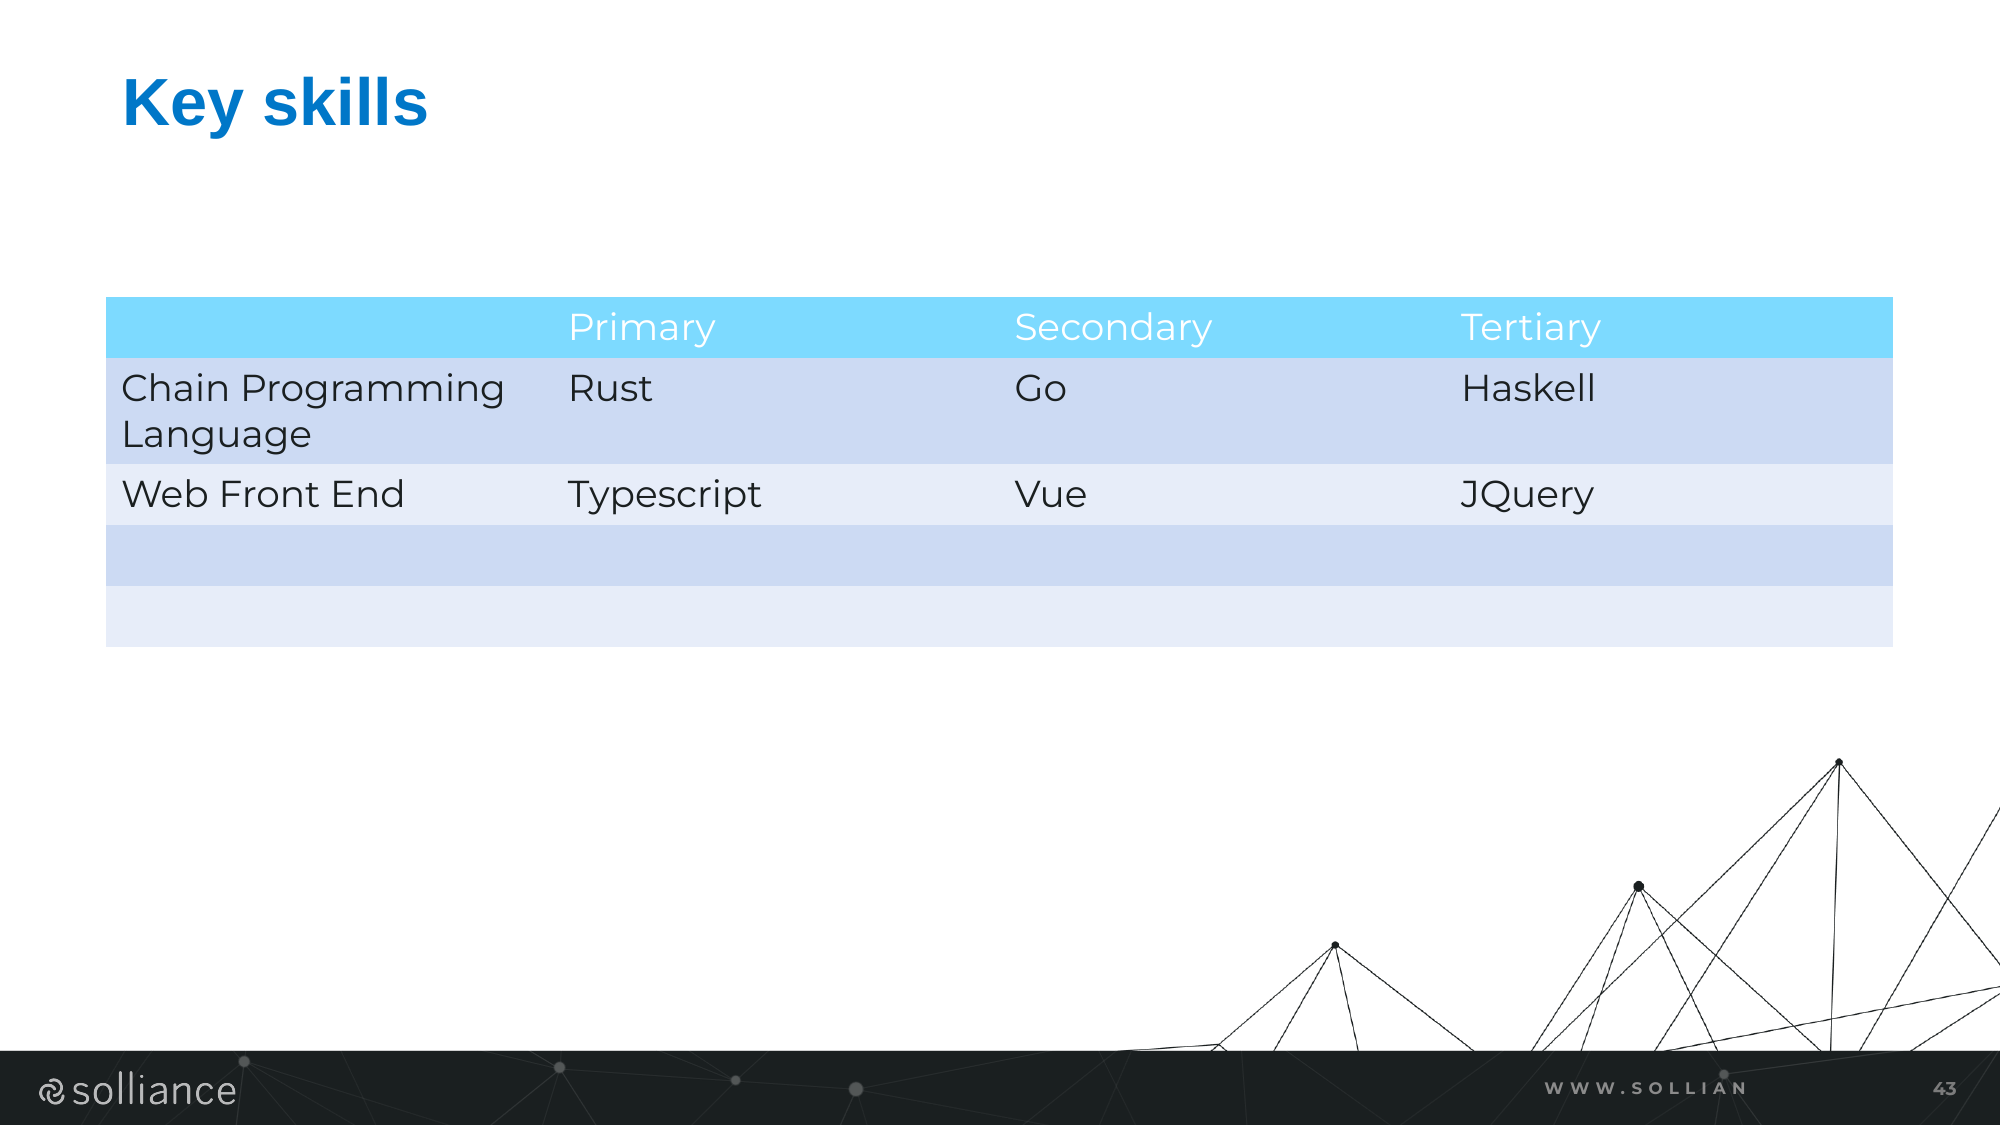

# Key skills

|  | Primary | Secondary | Tertiary |
| --- | --- | --- | --- |
| Chain Programming Language | Rust | Go | Haskell |
| Web Front End | Typescript | Vue | JQuery |
|  |  |  |  |
|  |  |  |  |
WWW.SOLLIANCE.NET
43